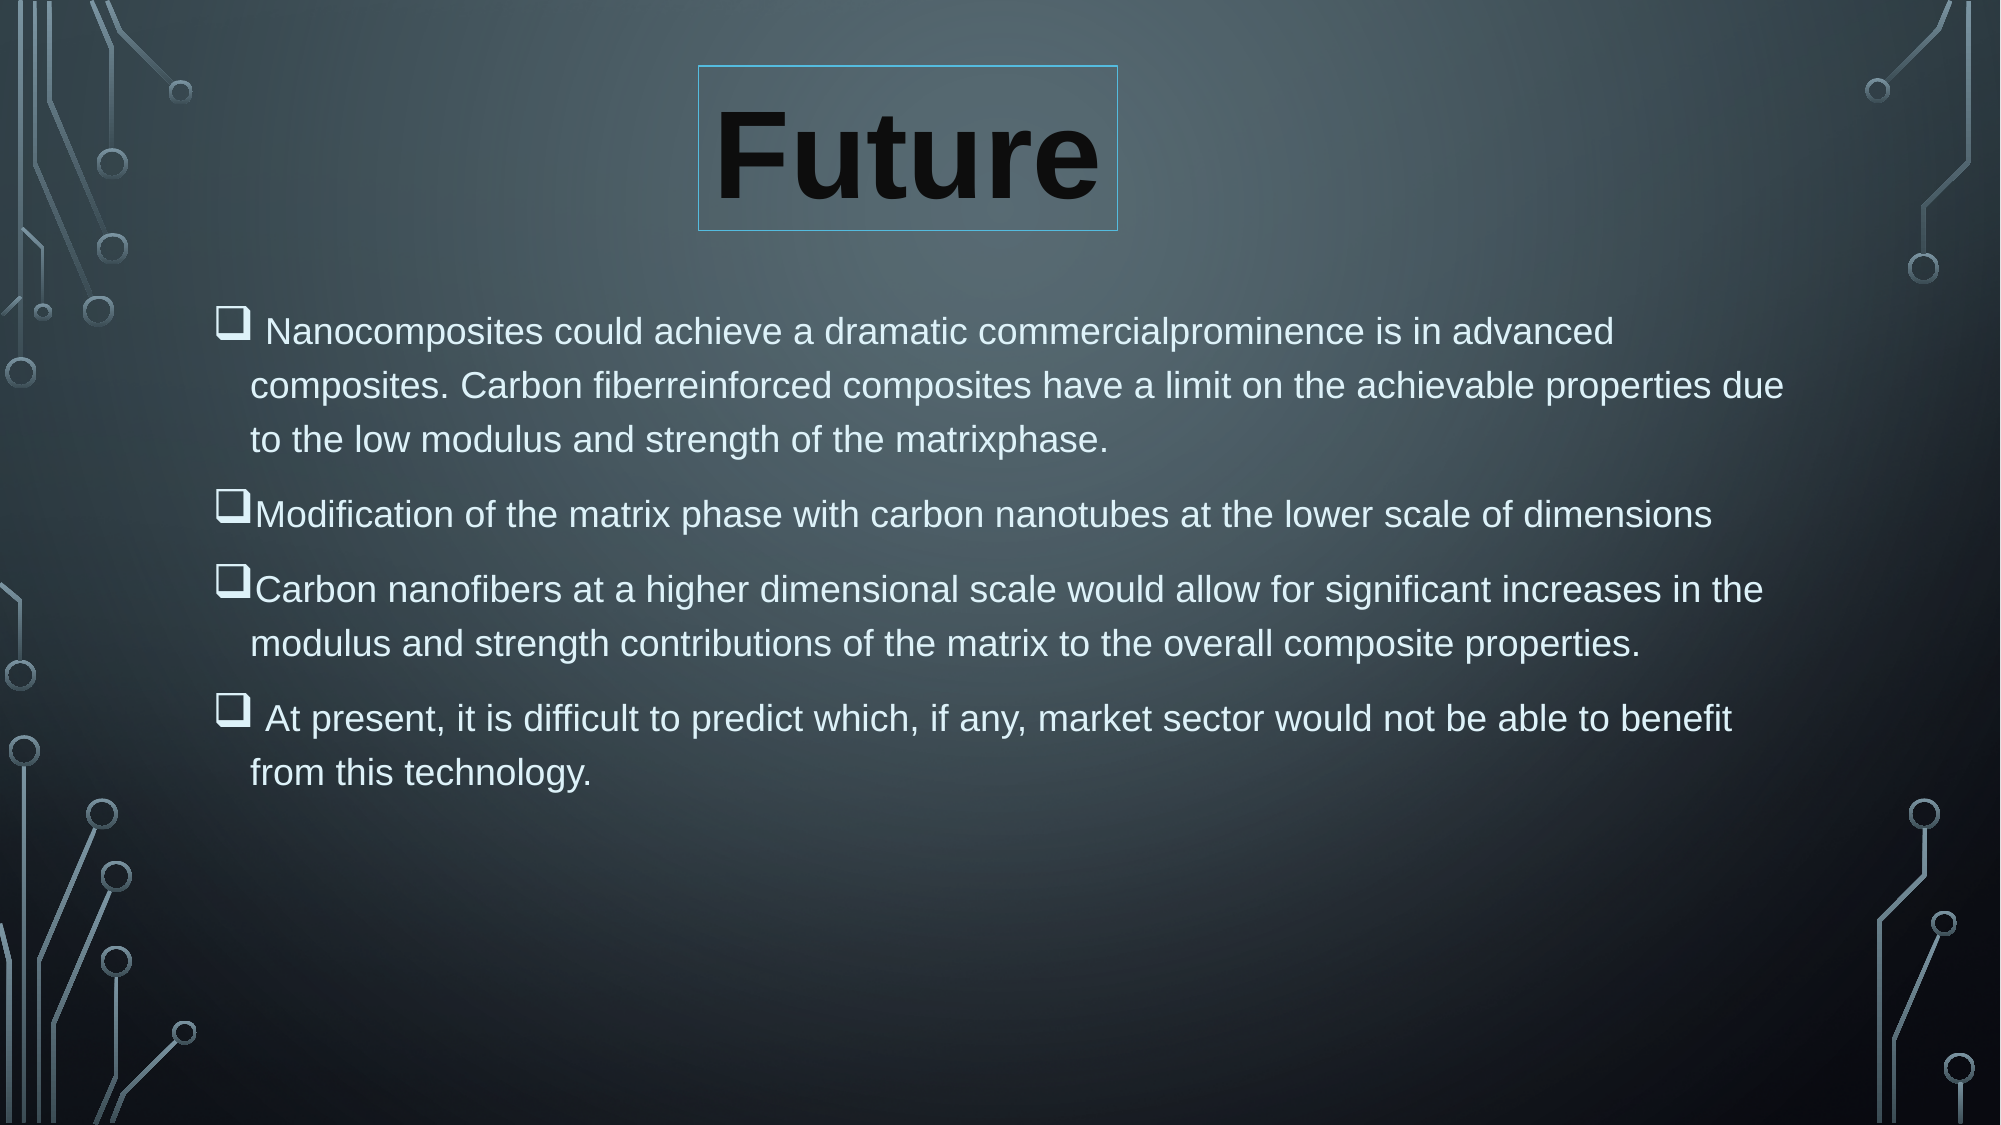

Future
 Nanocomposites could achieve a dramatic commercialprominence is in advanced composites. Carbon fiberreinforced composites have a limit on the achievable properties due to the low modulus and strength of the matrixphase.
Modification of the matrix phase with carbon nanotubes at the lower scale of dimensions
Carbon nanofibers at a higher dimensional scale would allow for significant increases in the modulus and strength contributions of the matrix to the overall composite properties.
 At present, it is difficult to predict which, if any, market sector would not be able to benefit from this technology.